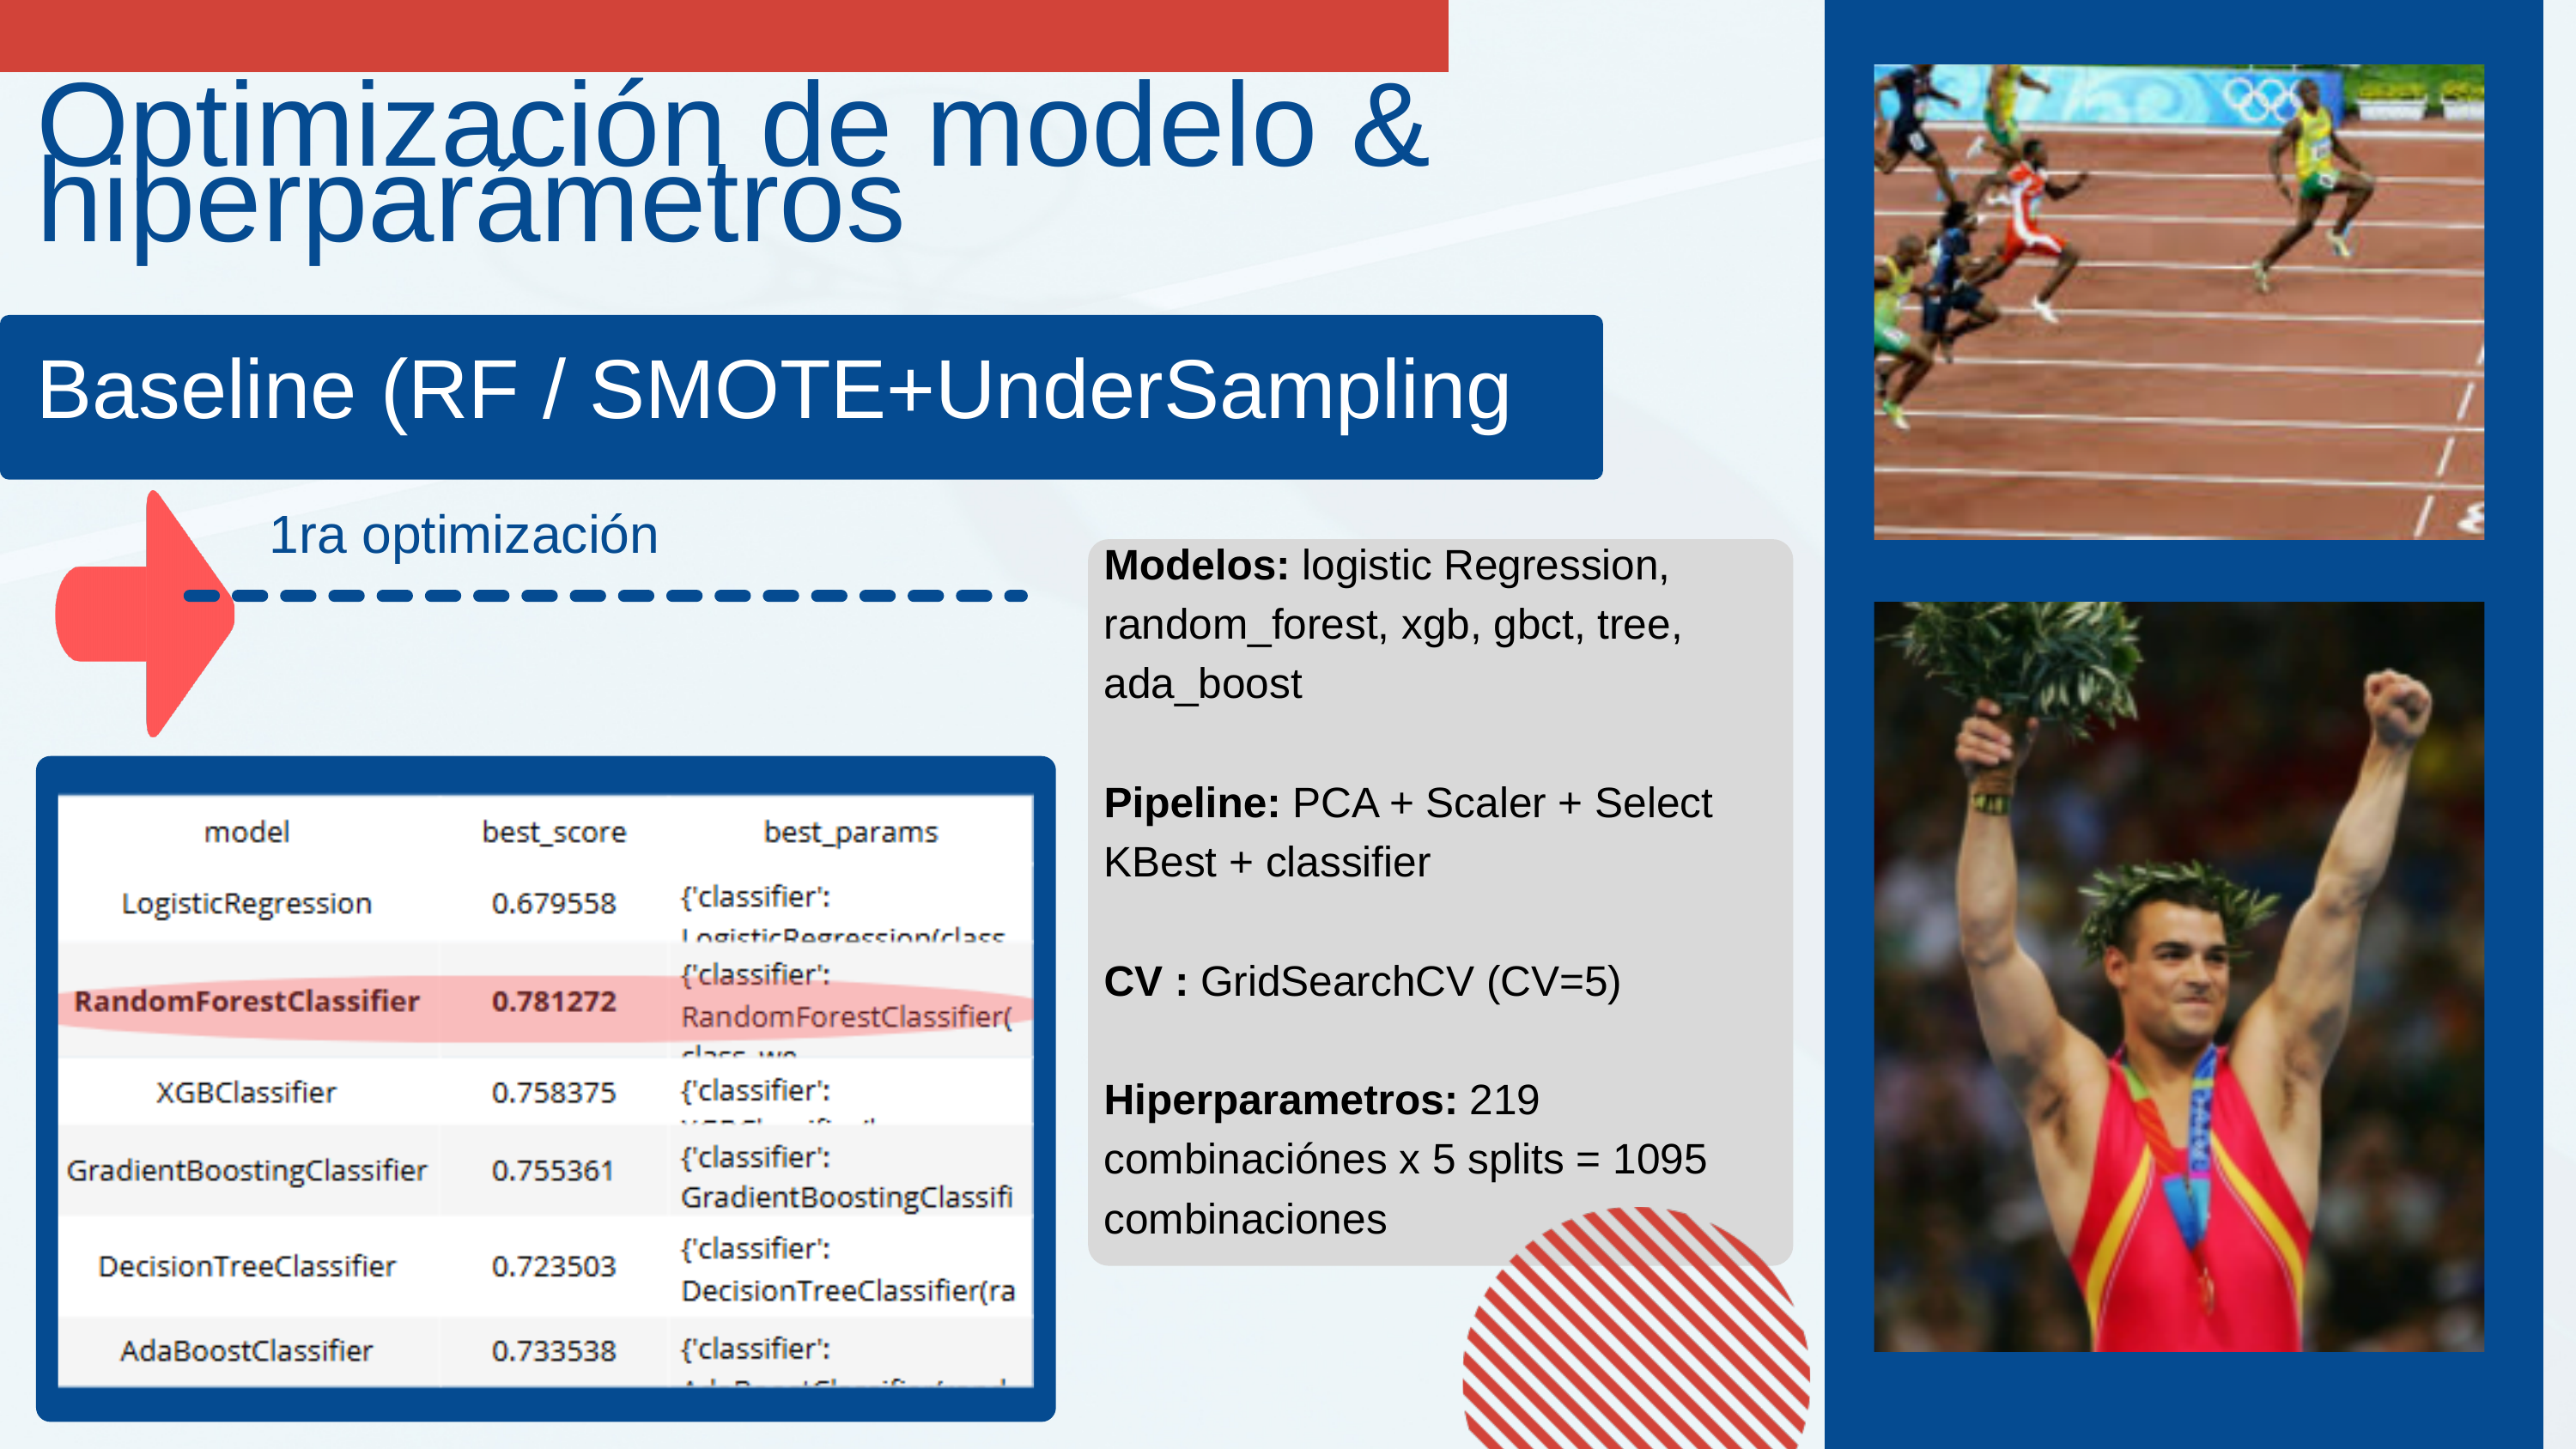

Optimización de modelo &
hiperparámetros

Baseline (RF / SMOTE+UnderSampling

Modelos: logistic Regression,  random_forest, xgb, gbct, tree, ada_boost

Pipeline: PCA + Scaler + Select KBest + classifier

CV : GridSearchCV (CV=5)

Hiperparametros: 219 combinaciónes x 5 splits = 1095 combinaciones

1ra optimización